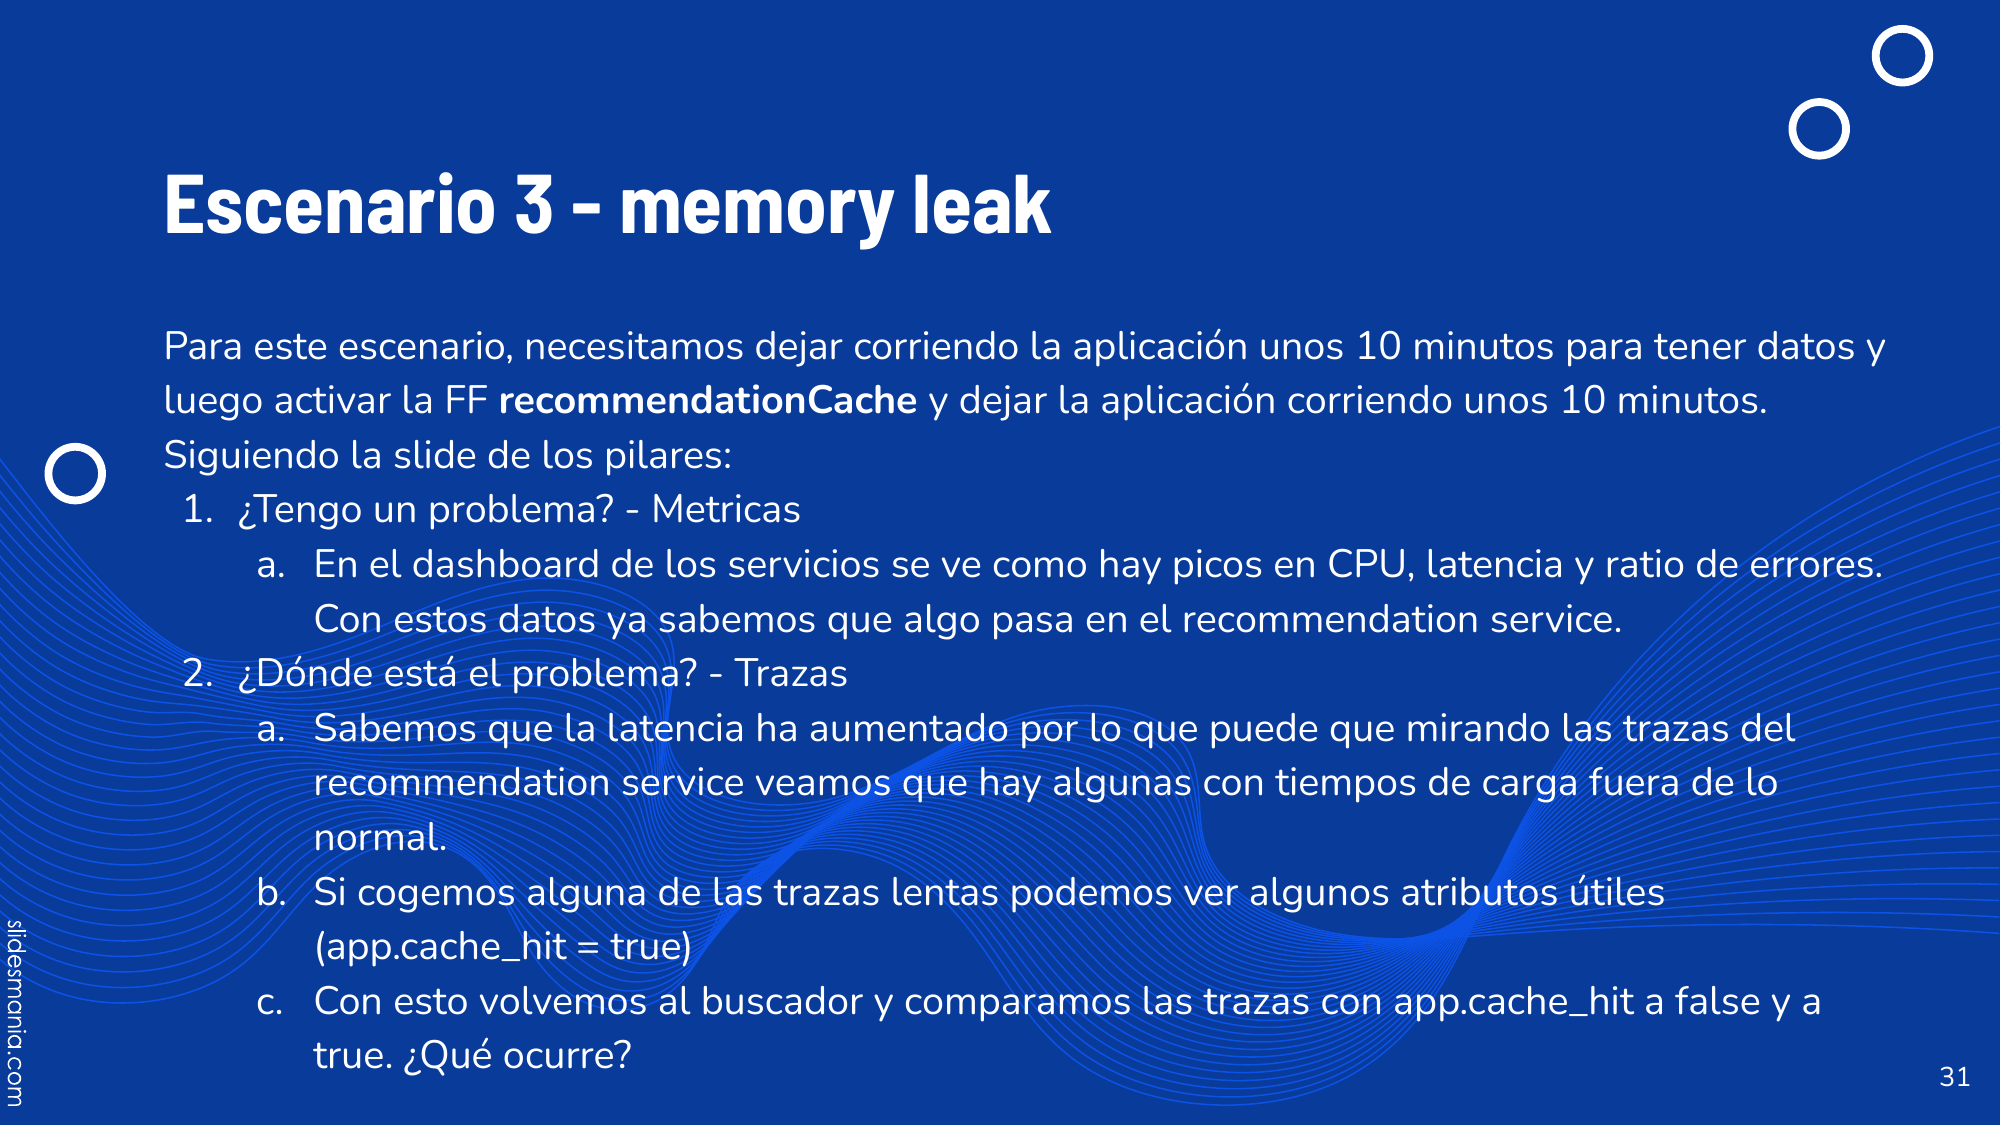

# Escenario 3 - memory leak
Para este escenario, necesitamos dejar corriendo la aplicación unos 10 minutos para tener datos y luego activar la FF recommendationCache y dejar la aplicación corriendo unos 10 minutos.
Siguiendo la slide de los pilares:
¿Tengo un problema? - Metricas
En el dashboard de los servicios se ve como hay picos en CPU, latencia y ratio de errores. Con estos datos ya sabemos que algo pasa en el recommendation service.
¿Dónde está el problema? - Trazas
Sabemos que la latencia ha aumentado por lo que puede que mirando las trazas del recommendation service veamos que hay algunas con tiempos de carga fuera de lo normal.
Si cogemos alguna de las trazas lentas podemos ver algunos atributos útiles (app.cache_hit = true)
Con esto volvemos al buscador y comparamos las trazas con app.cache_hit a false y a true. ¿Qué ocurre?
31